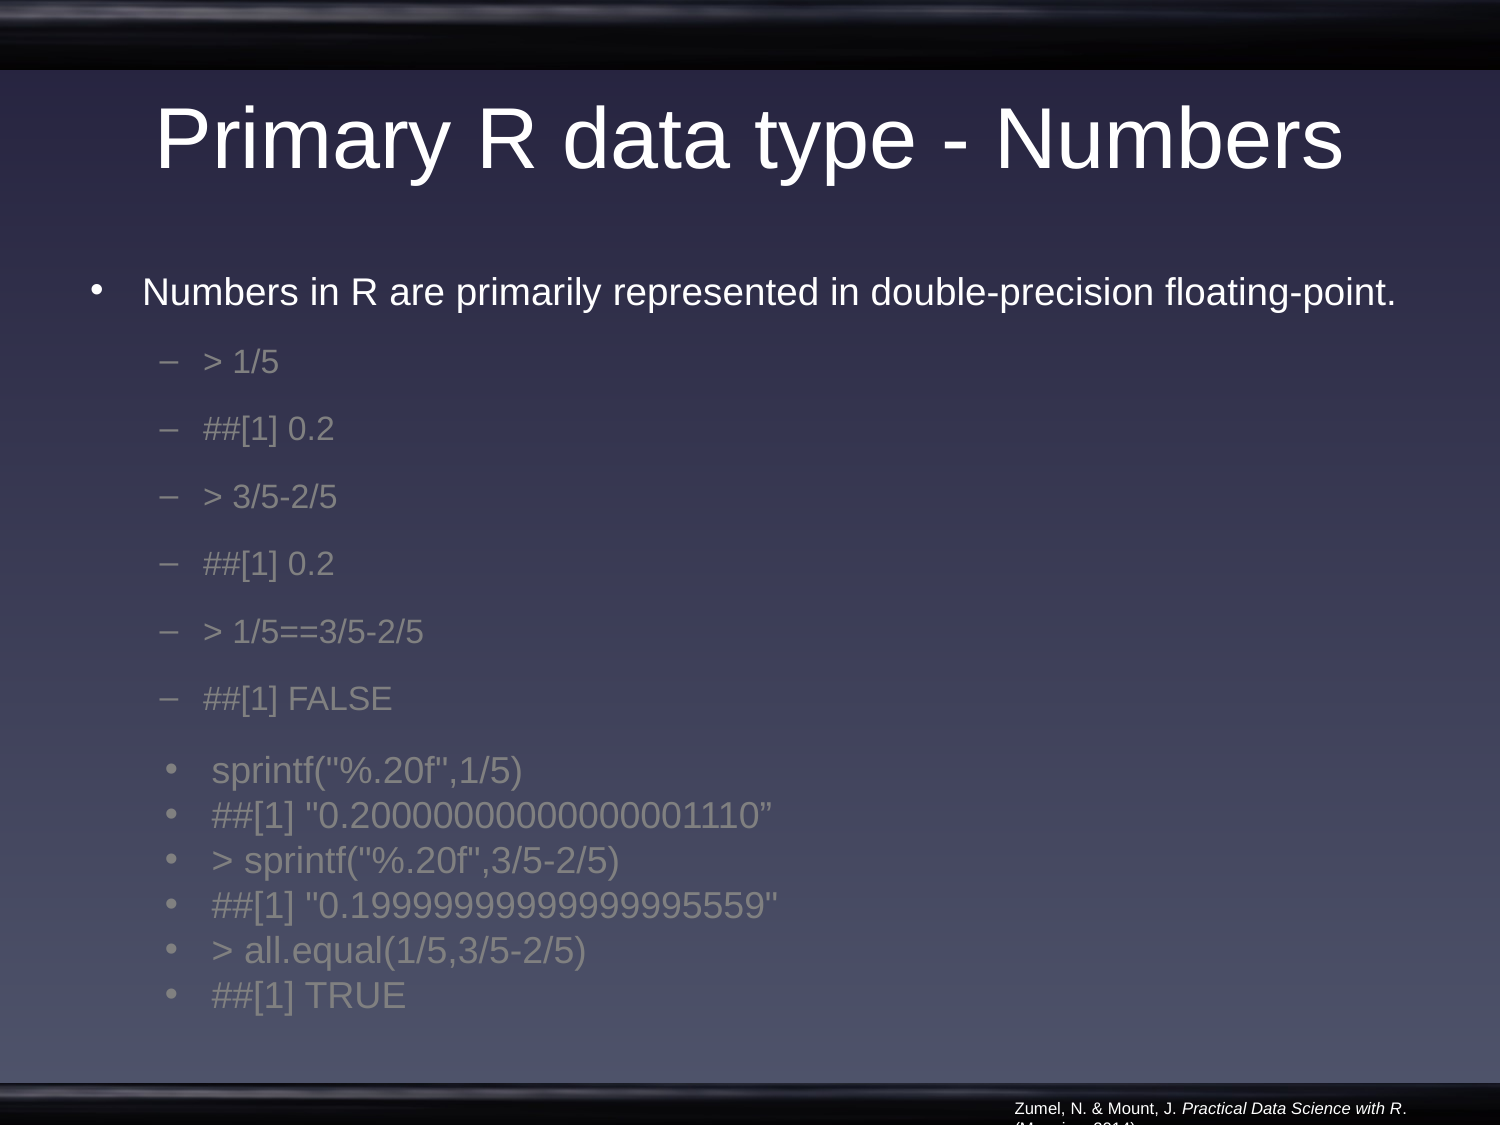

# Primary R data type - Numbers
Numbers in R are primarily represented in double-precision floating-point.
> 1/5
##[1] 0.2
> 3/5-2/5
##[1] 0.2
> 1/5==3/5-2/5
##[1] FALSE
sprintf("%.20f",1/5)
##[1] "0.20000000000000001110”
> sprintf("%.20f",3/5-2/5)
##[1] "0.19999999999999995559"
> all.equal(1/5,3/5-2/5)
##[1] TRUE